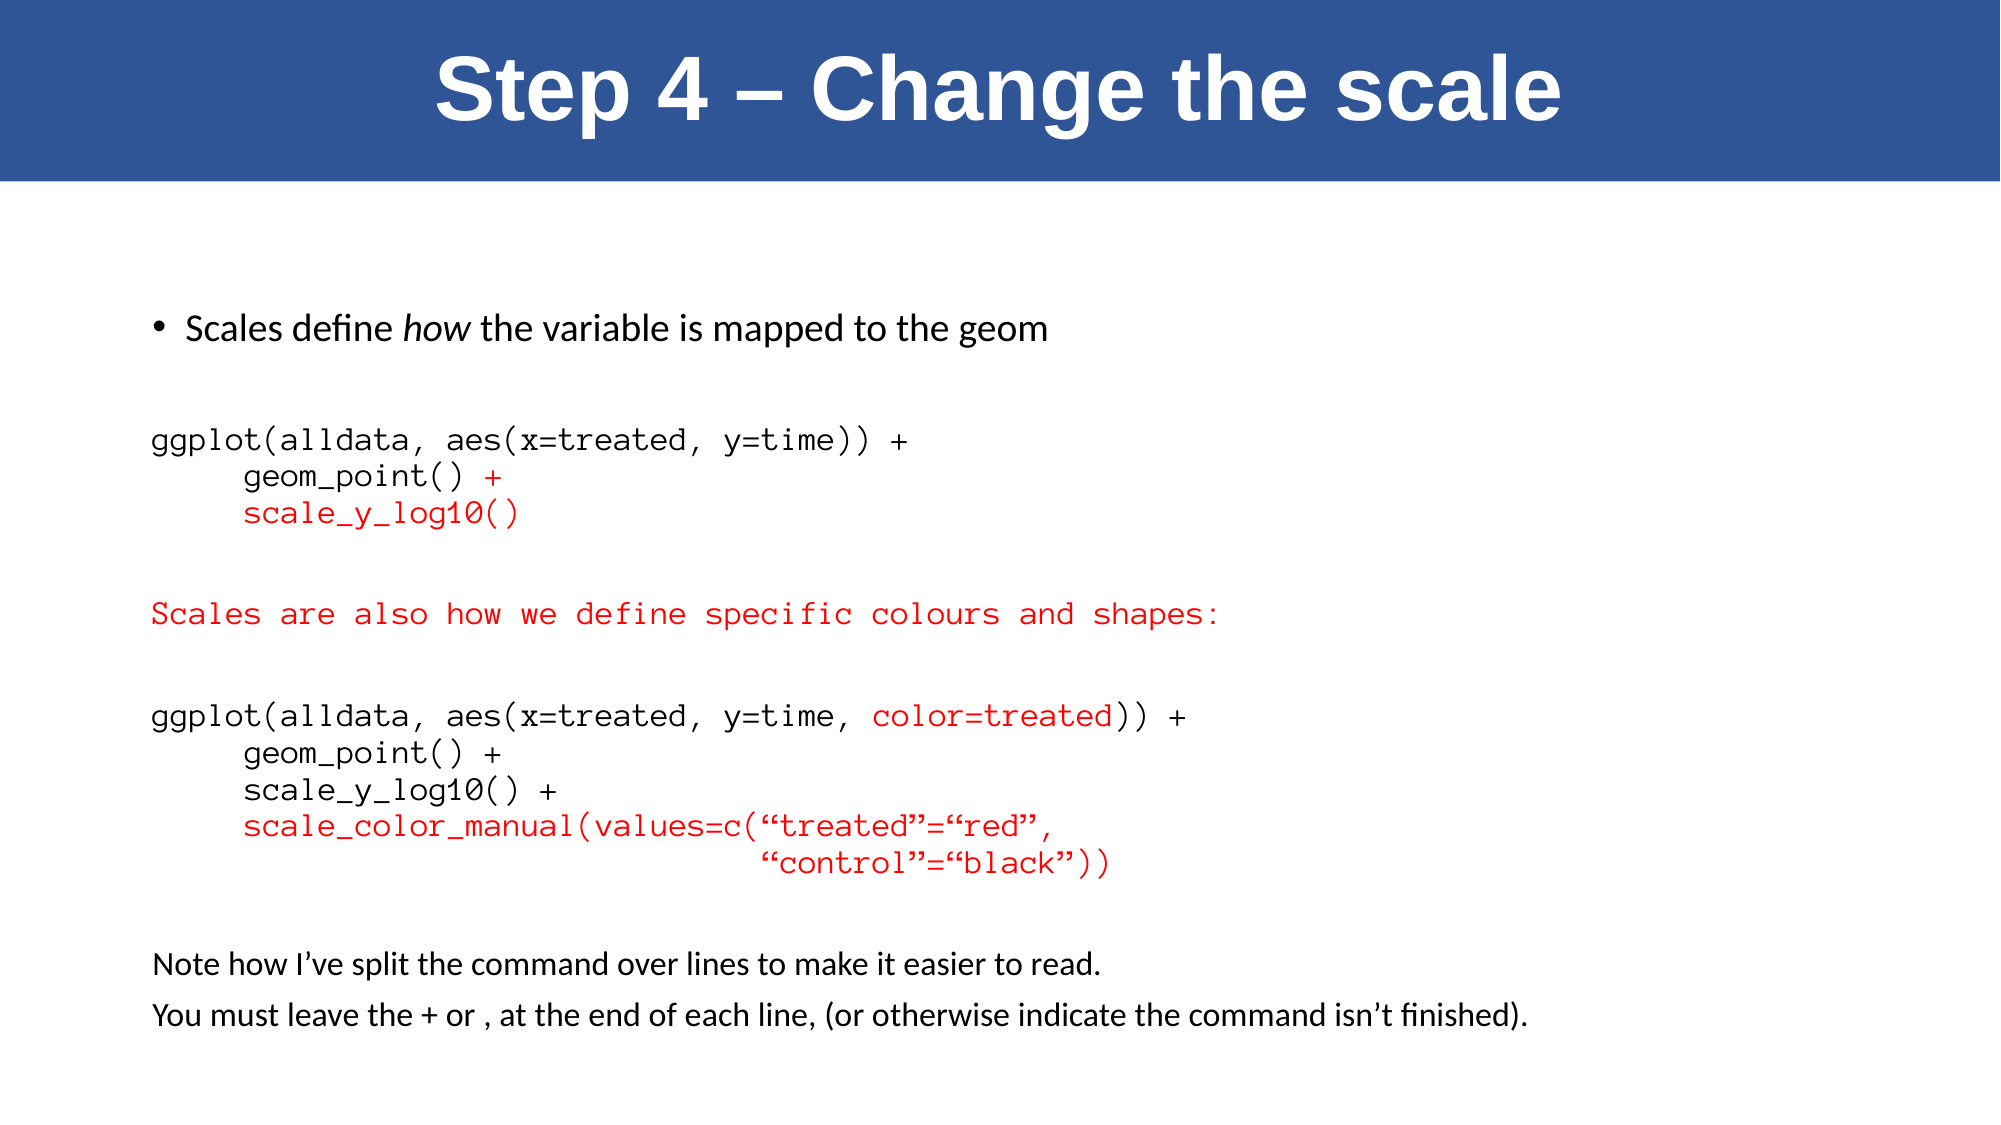

# Step 4 – Change the scale
Scales define how the variable is mapped to the geom

ggplot(alldata, aes(x=treated, y=time)) +
     geom_point() +
     scale_y_log10()

Scales are also how we define specific colours and shapes:

ggplot(alldata, aes(x=treated, y=time, color=treated)) +
     geom_point() +
     scale_y_log10() +
     scale_color_manual(values=c(“treated”=“red”,
                                 “control”=“black”))

Note how I’ve split the command over lines to make it easier to read.
You must leave the + or , at the end of each line, (or otherwise indicate the command isn’t finished).